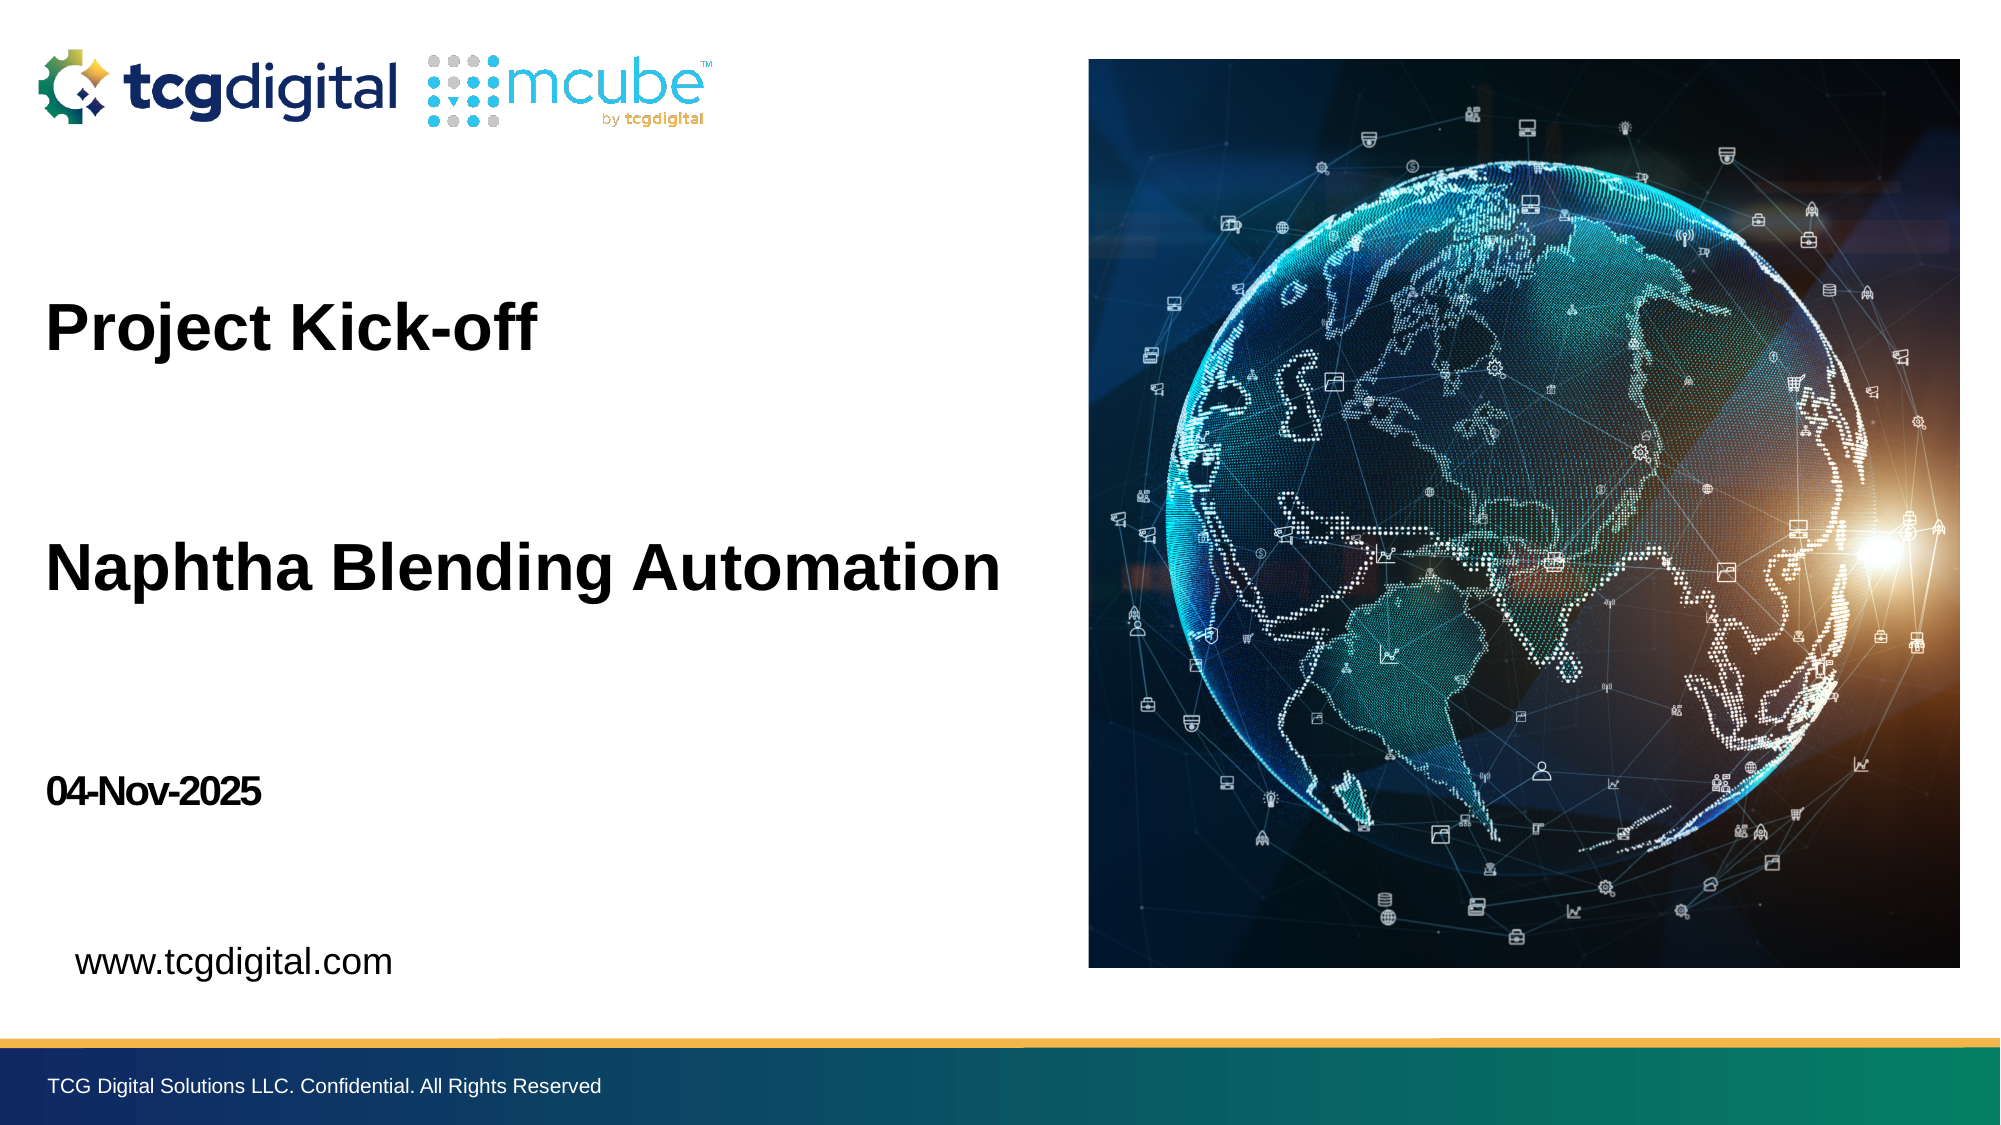

Project Kick-off

Naphtha Blending Automation

04-Nov-2025
www.tcgdigital.com